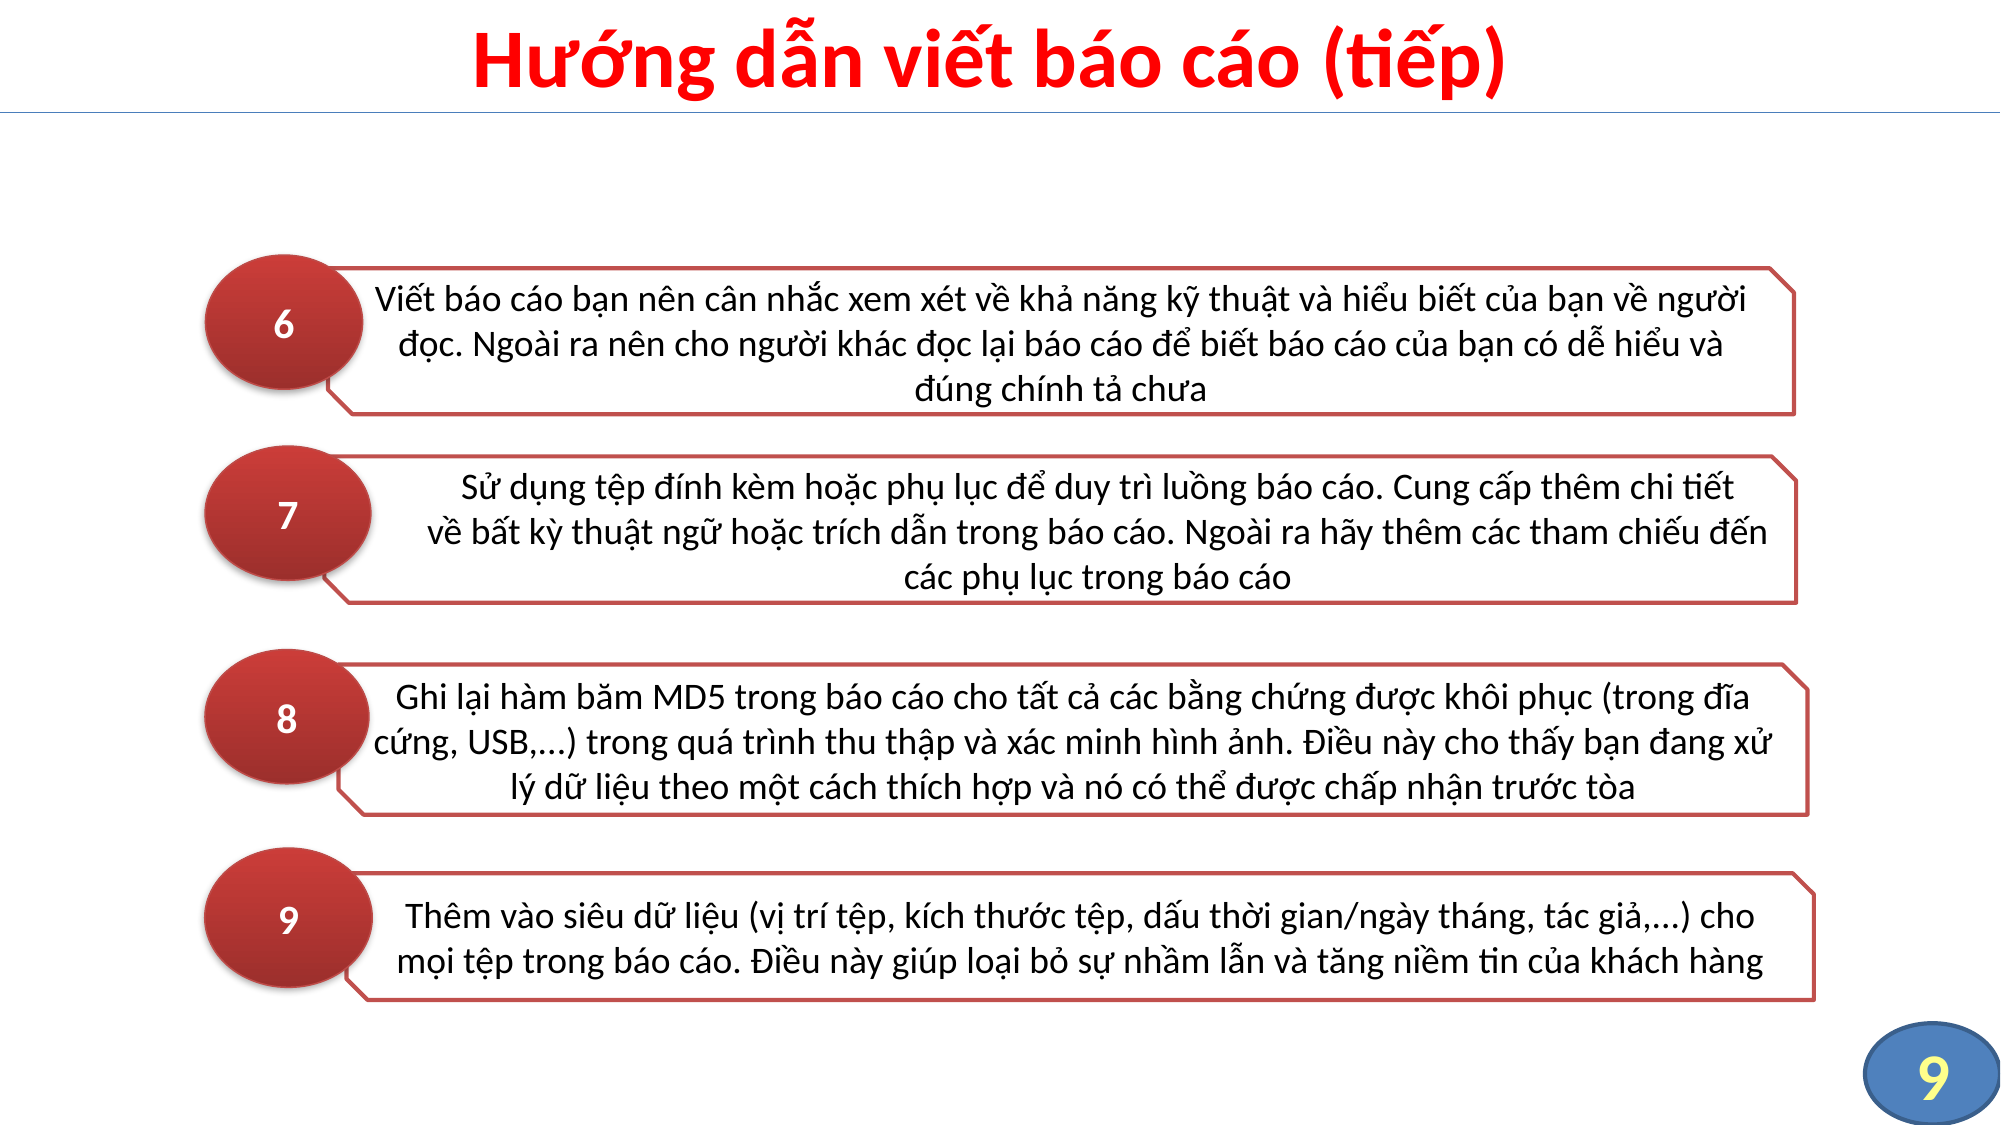

# Hướng dẫn viết báo cáo (tiếp)

6
Viết báo cáo bạn nên cân nhắc xem xét về khả năng kỹ thuật và hiểu biết của bạn về người đọc. Ngoài ra nên cho người khác đọc lại báo cáo để biết báo cáo của bạn có dễ hiểu và đúng chính tả chưa
7
Sử dụng tệp đính kèm hoặc phụ lục để duy trì luồng báo cáo. Cung cấp thêm chi tiết về bất kỳ thuật ngữ hoặc trích dẫn trong báo cáo. Ngoài ra hãy thêm các tham chiếu đến các phụ lục trong báo cáo
8
Ghi lại hàm băm MD5 trong báo cáo cho tất cả các bằng chứng được khôi phục (trong đĩa cứng, USB,...) trong quá trình thu thập và xác minh hình ảnh. Điều này cho thấy bạn đang xử lý dữ liệu theo một cách thích hợp và nó có thể được chấp nhận trước tòa
9
Thêm vào siêu dữ liệu (vị trí tệp, kích thước tệp, dấu thời gian/ngày tháng, tác giả,...) cho mọi tệp trong báo cáo. Điều này giúp loại bỏ sự nhầm lẫn và tăng niềm tin của khách hàng
9